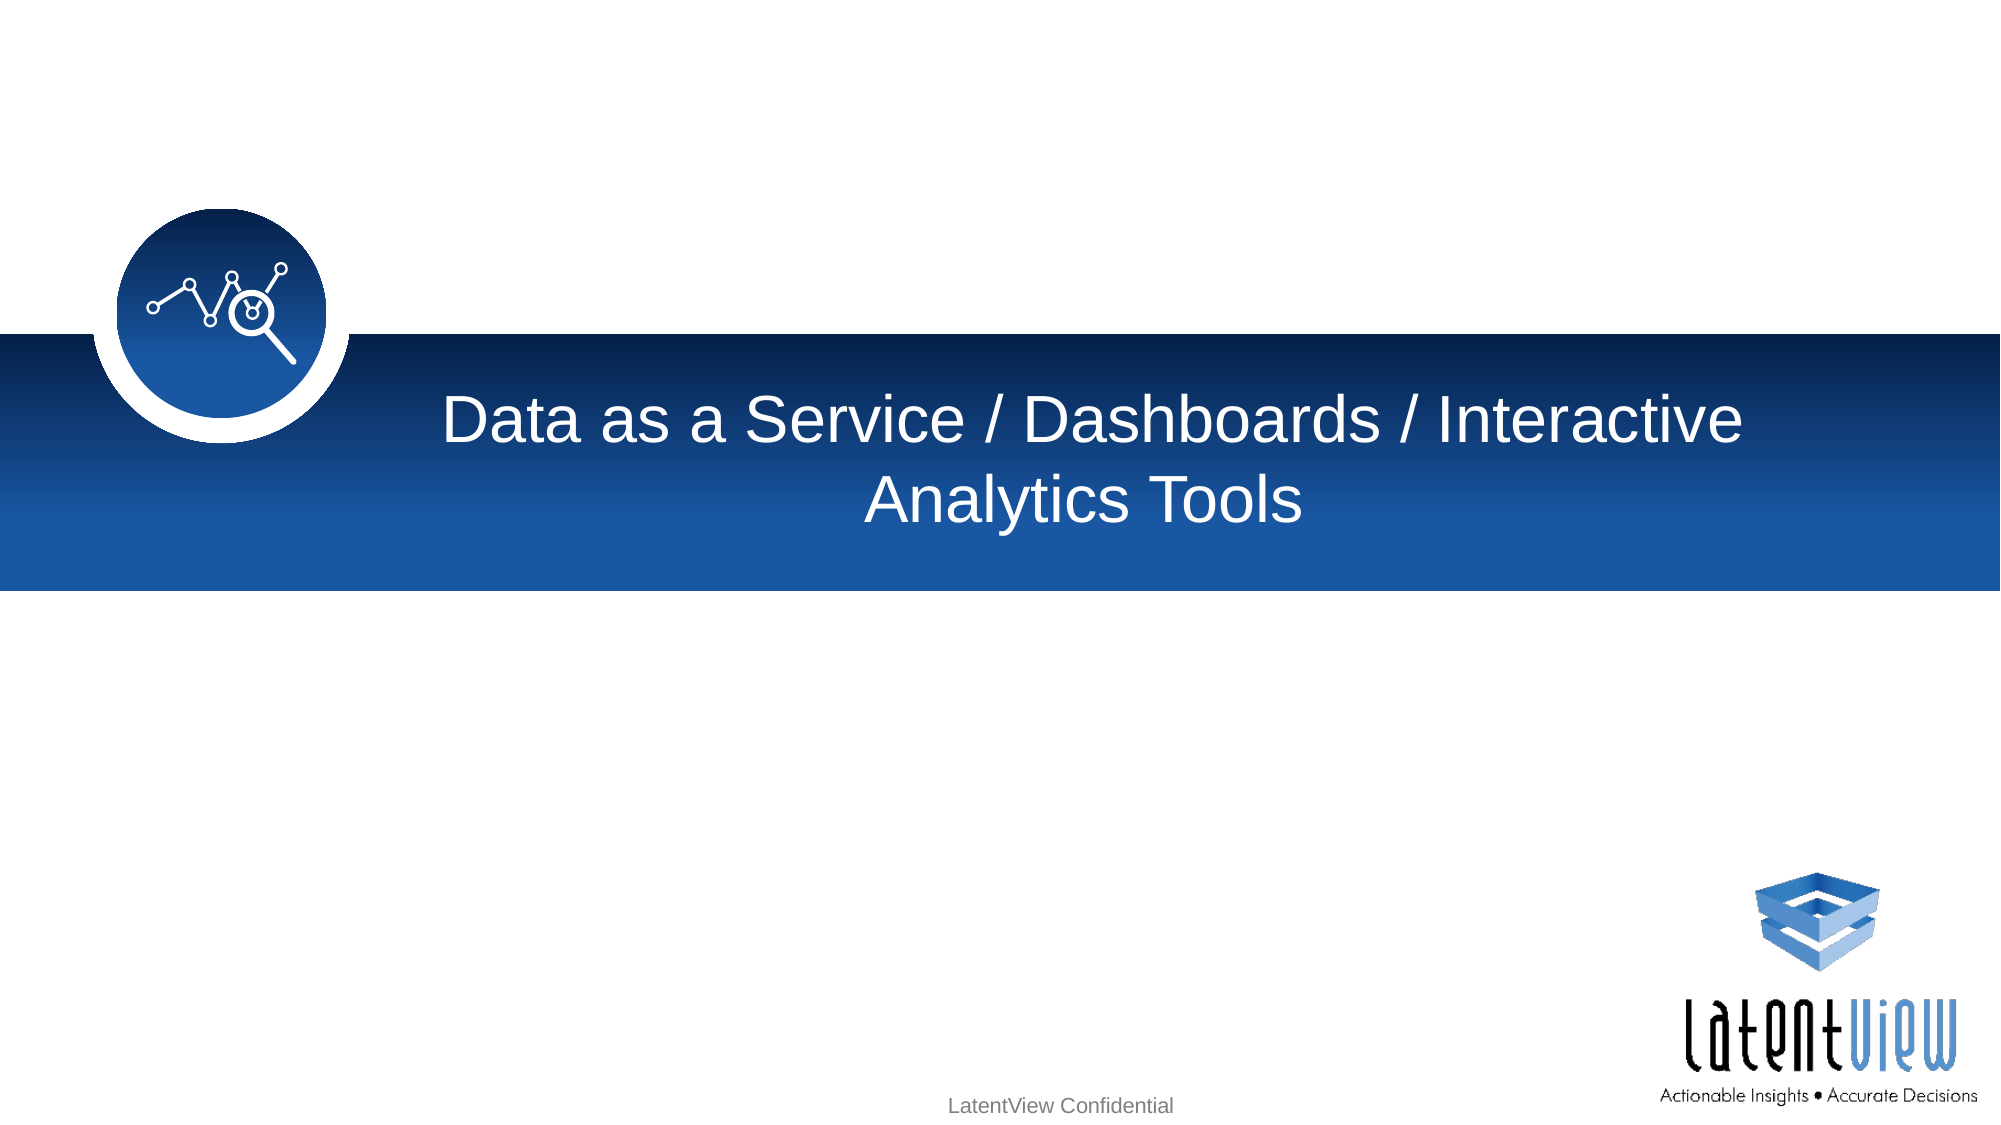

Data as a Service / Dashboards / Interactive Analytics Tools
LatentView Confidential